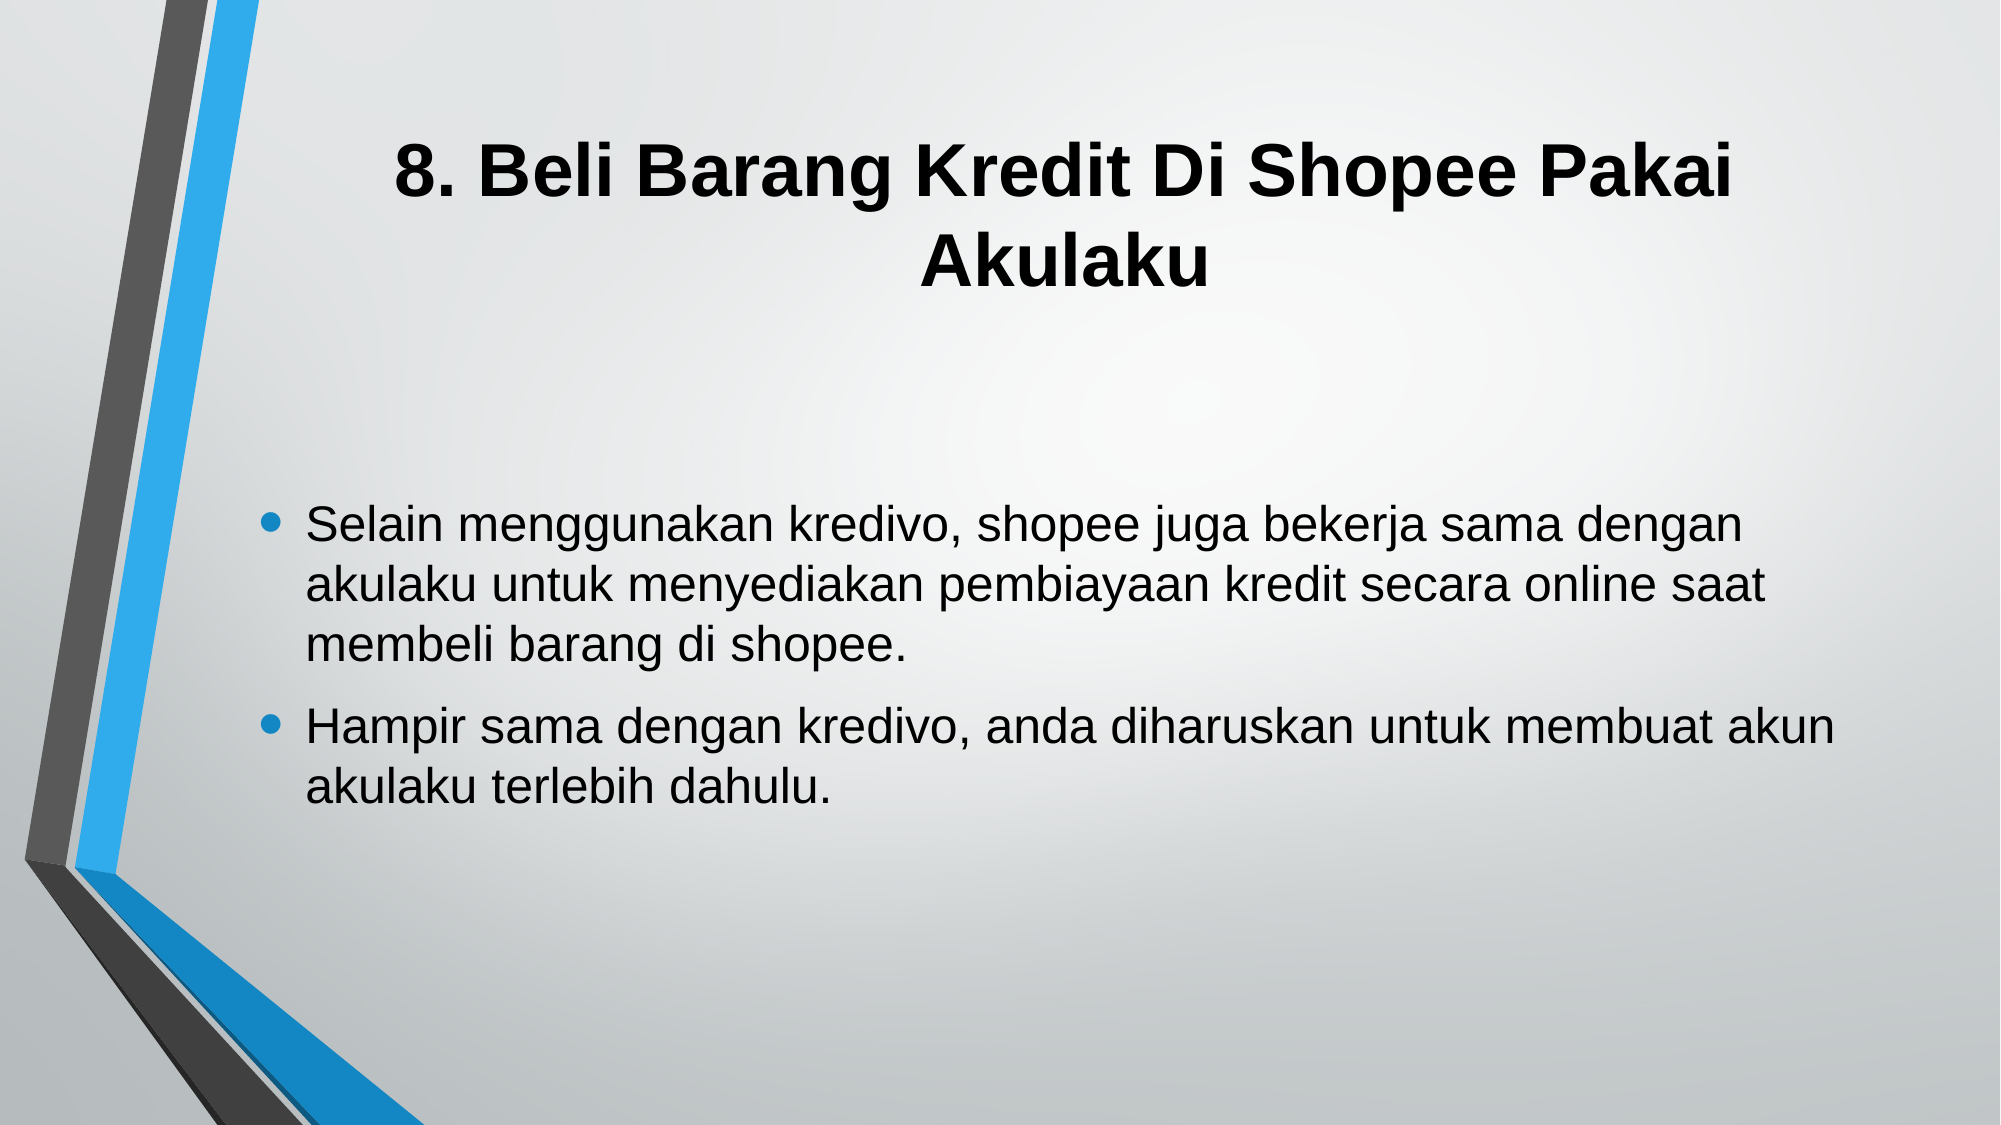

# 8. Beli Barang Kredit Di Shopee Pakai Akulaku
Selain menggunakan kredivo, shopee juga bekerja sama dengan akulaku untuk menyediakan pembiayaan kredit secara online saat membeli barang di shopee.
Hampir sama dengan kredivo, anda diharuskan untuk membuat akun akulaku terlebih dahulu.